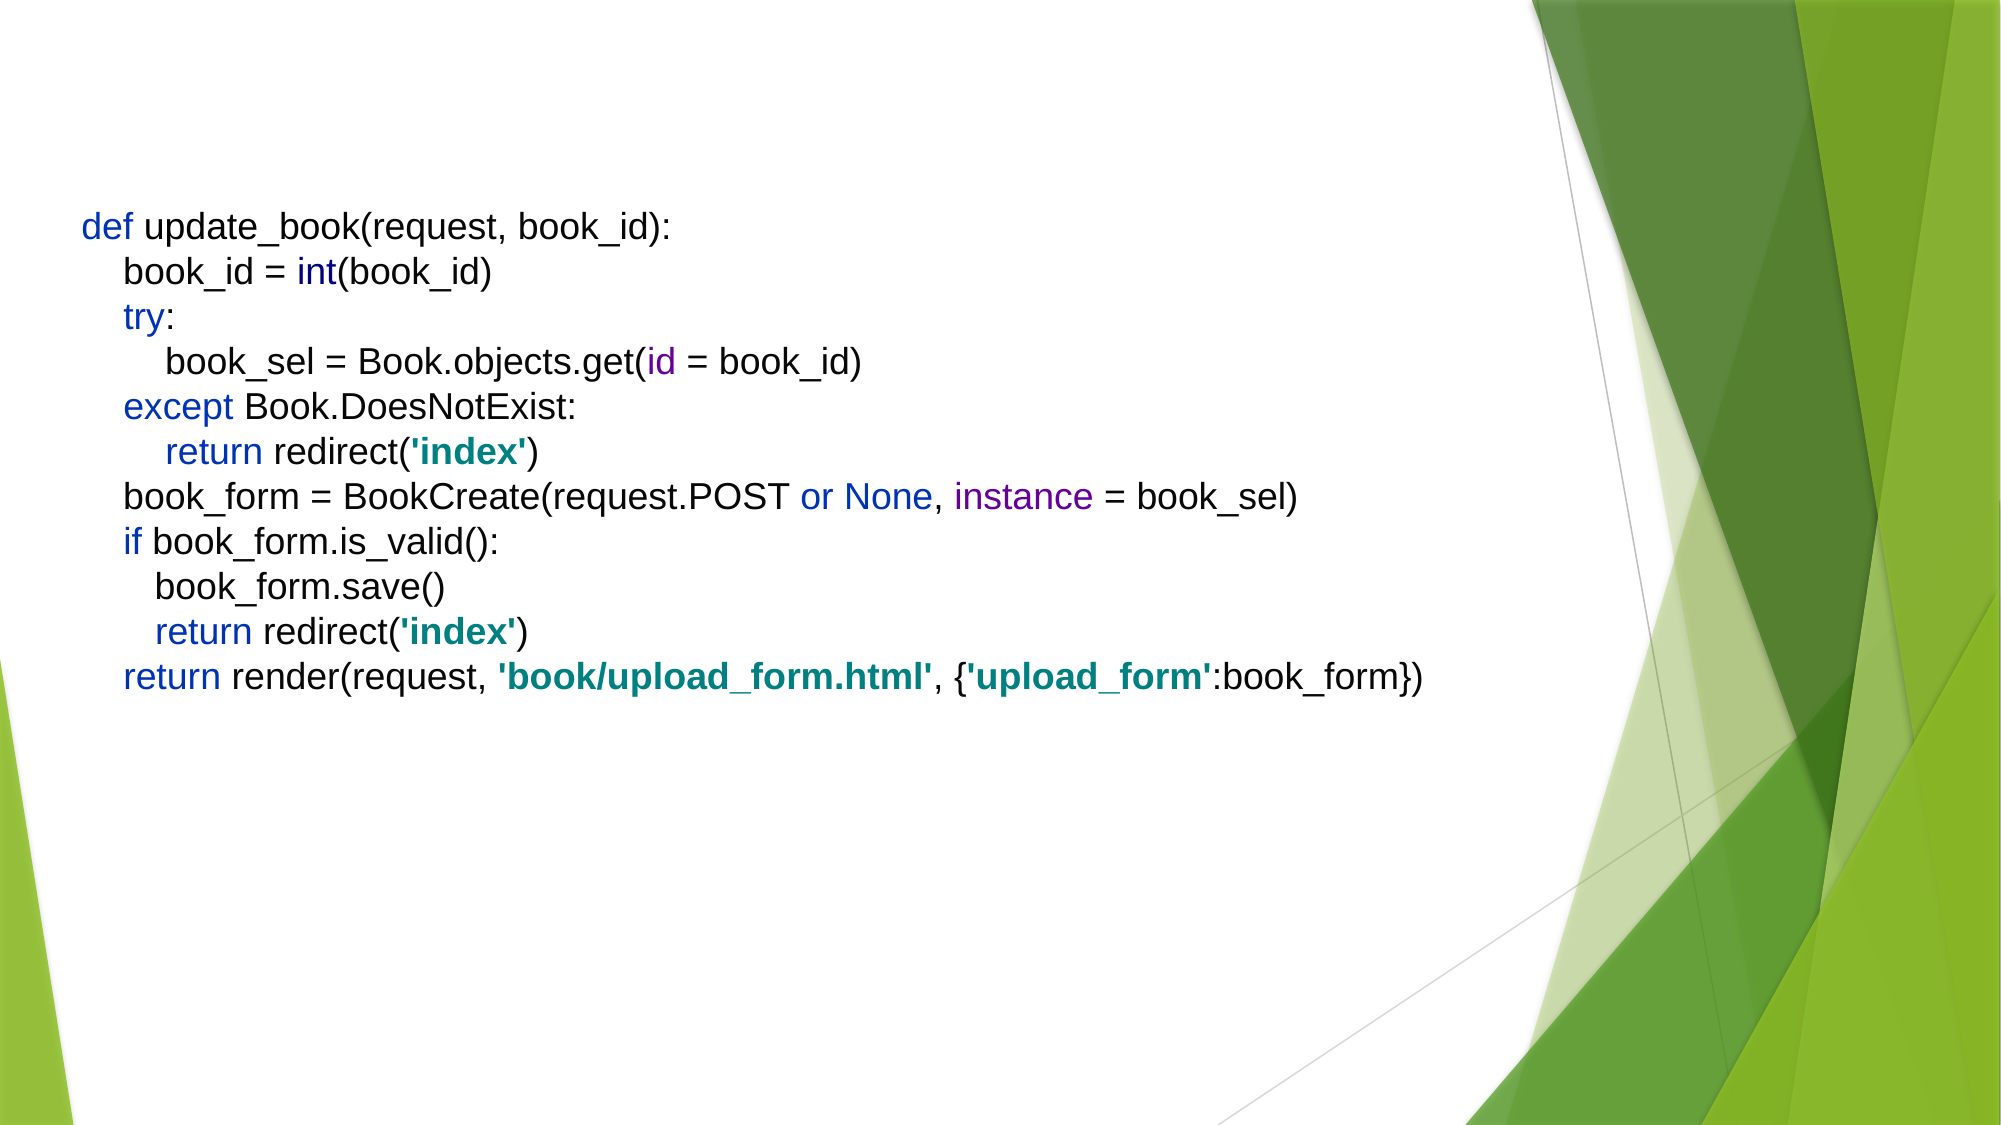

def update_book(request, book_id):
    book_id = int(book_id)
    try:
        book_sel = Book.objects.get(id = book_id)
    except Book.DoesNotExist:
        return redirect('index')
    book_form = BookCreate(request.POST or None, instance = book_sel)
    if book_form.is_valid():
       book_form.save()
       return redirect('index')
    return render(request, 'book/upload_form.html', {'upload_form':book_form})